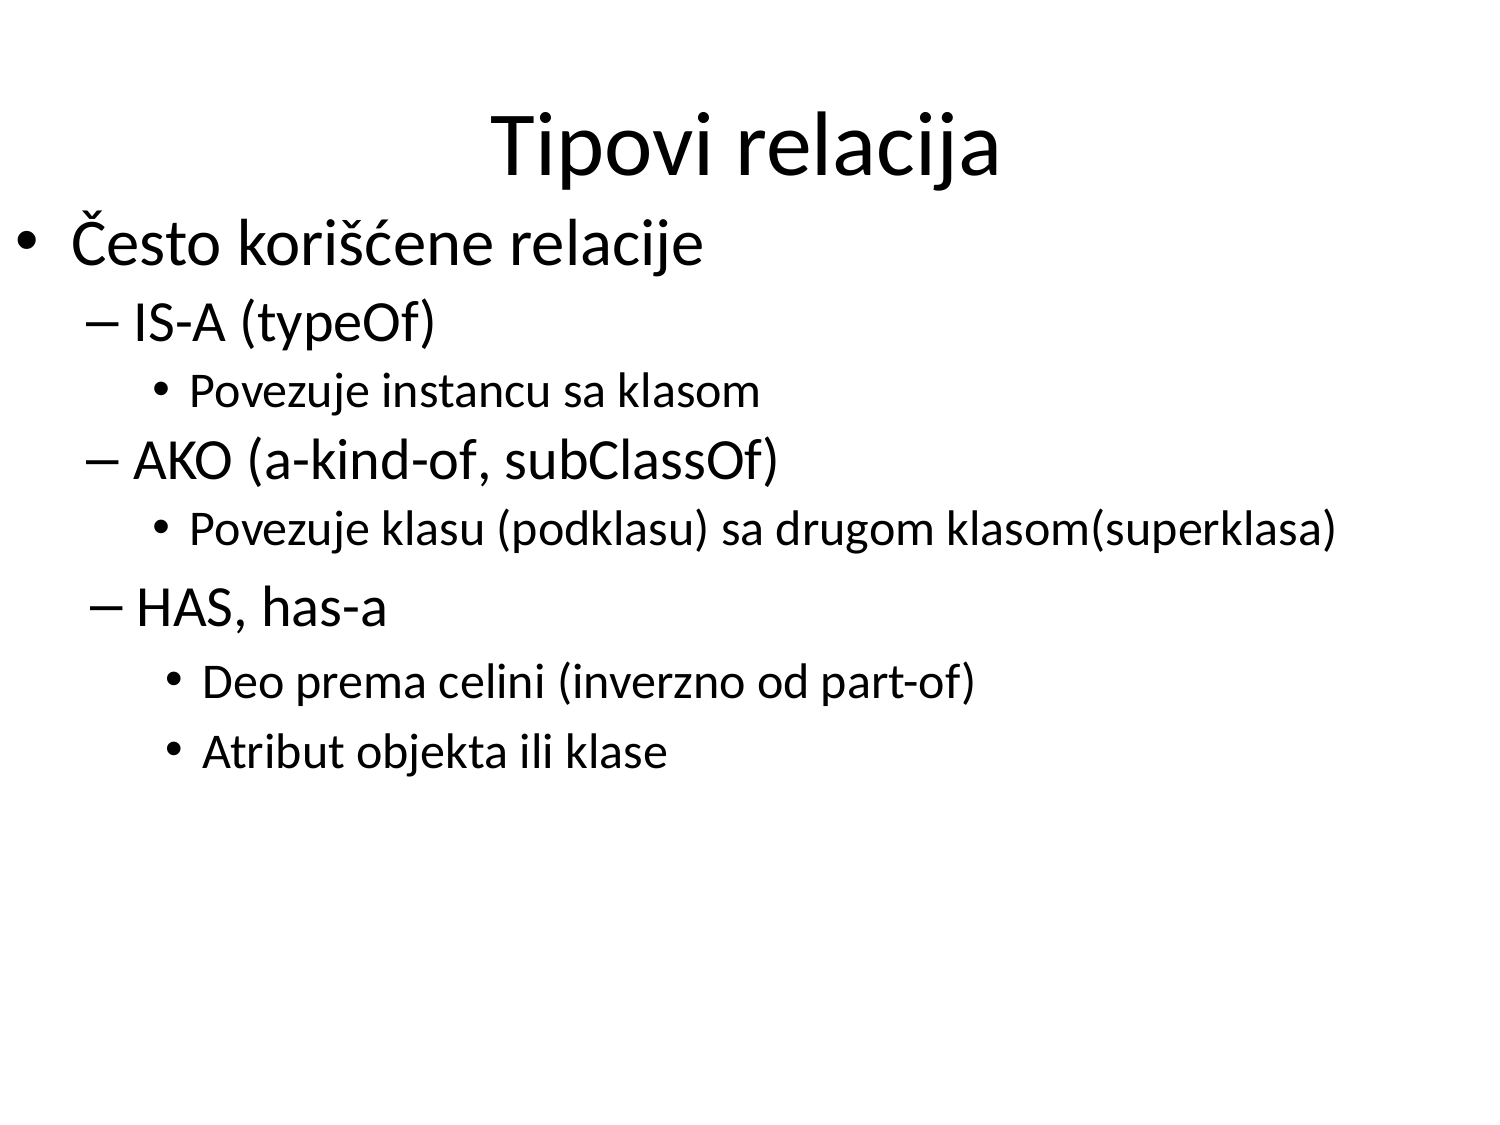

# Tipovi relacija
Često korišćene relacije
IS-A (typeOf)
Povezuje instancu sa klasom
AKO (a-kind-of, subClassOf)
Povezuje klasu (podklasu) sa drugom klasom(superklasa)
HAS, has-a
Deo prema celini (inverzno od part-of)
Atribut objekta ili klase